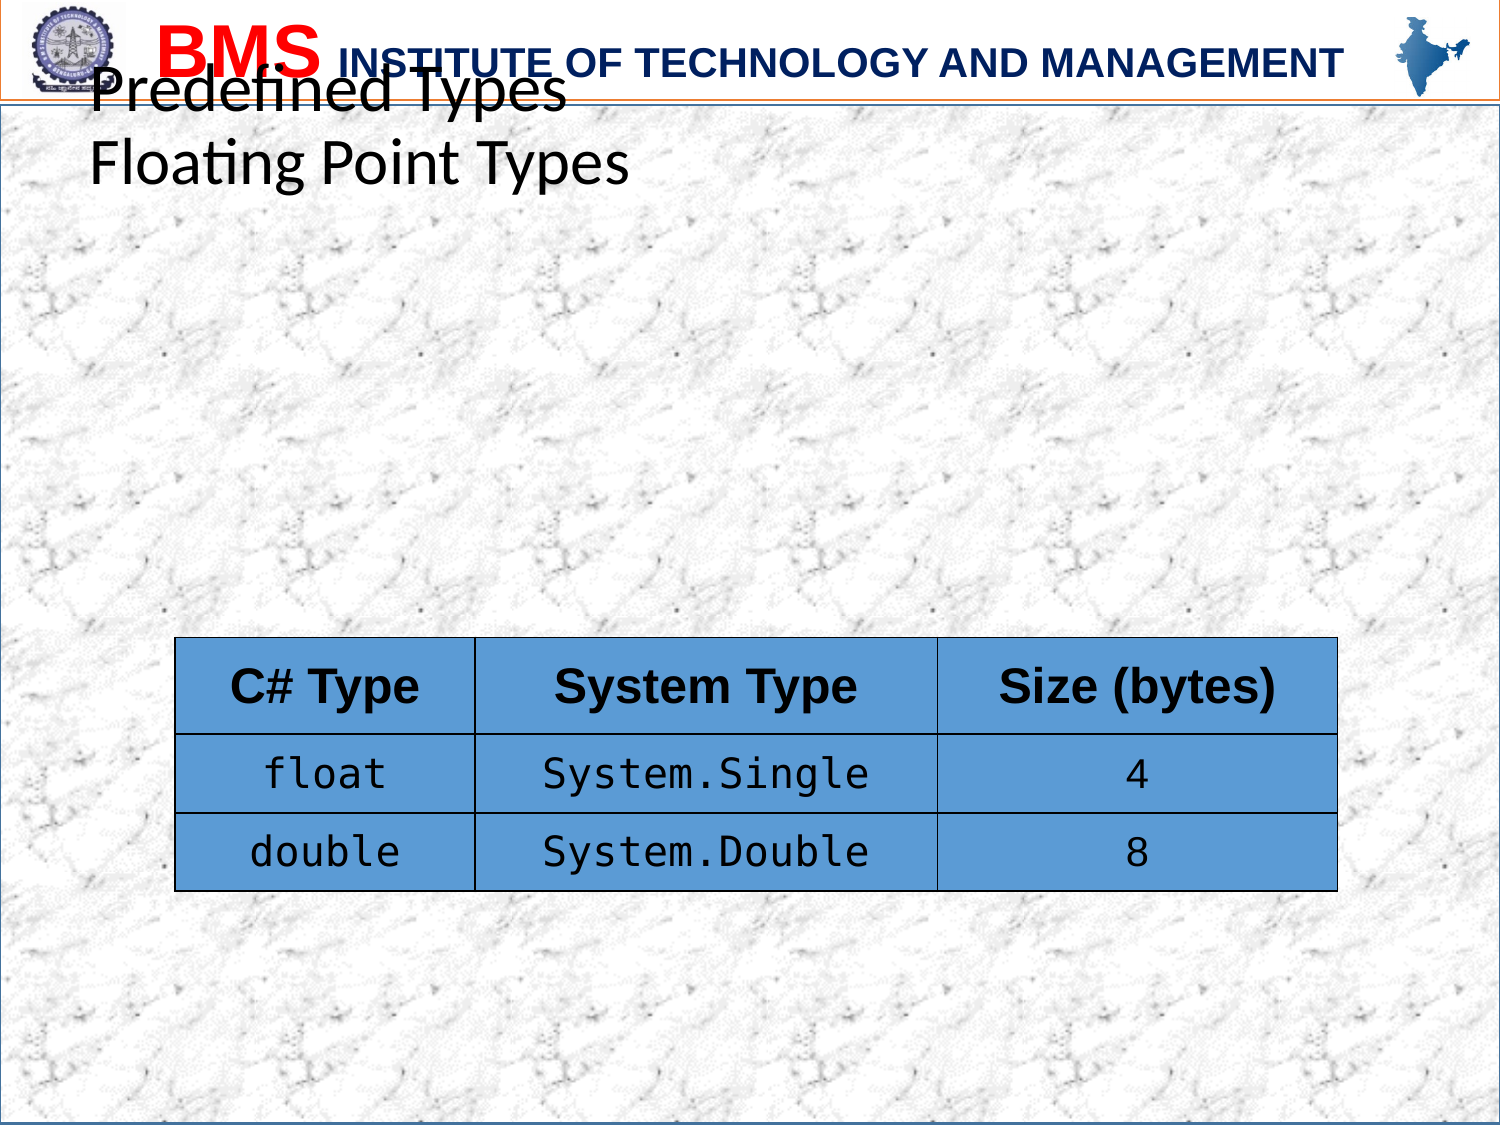

# Predefined Types Floating Point Types
Follows IEEE 754 specification
Supports ± 0, ± Infinity, NaN
| C# Type | System Type | Size (bytes) |
| --- | --- | --- |
| float | System.Single | 4 |
| double | System.Double | 8 |